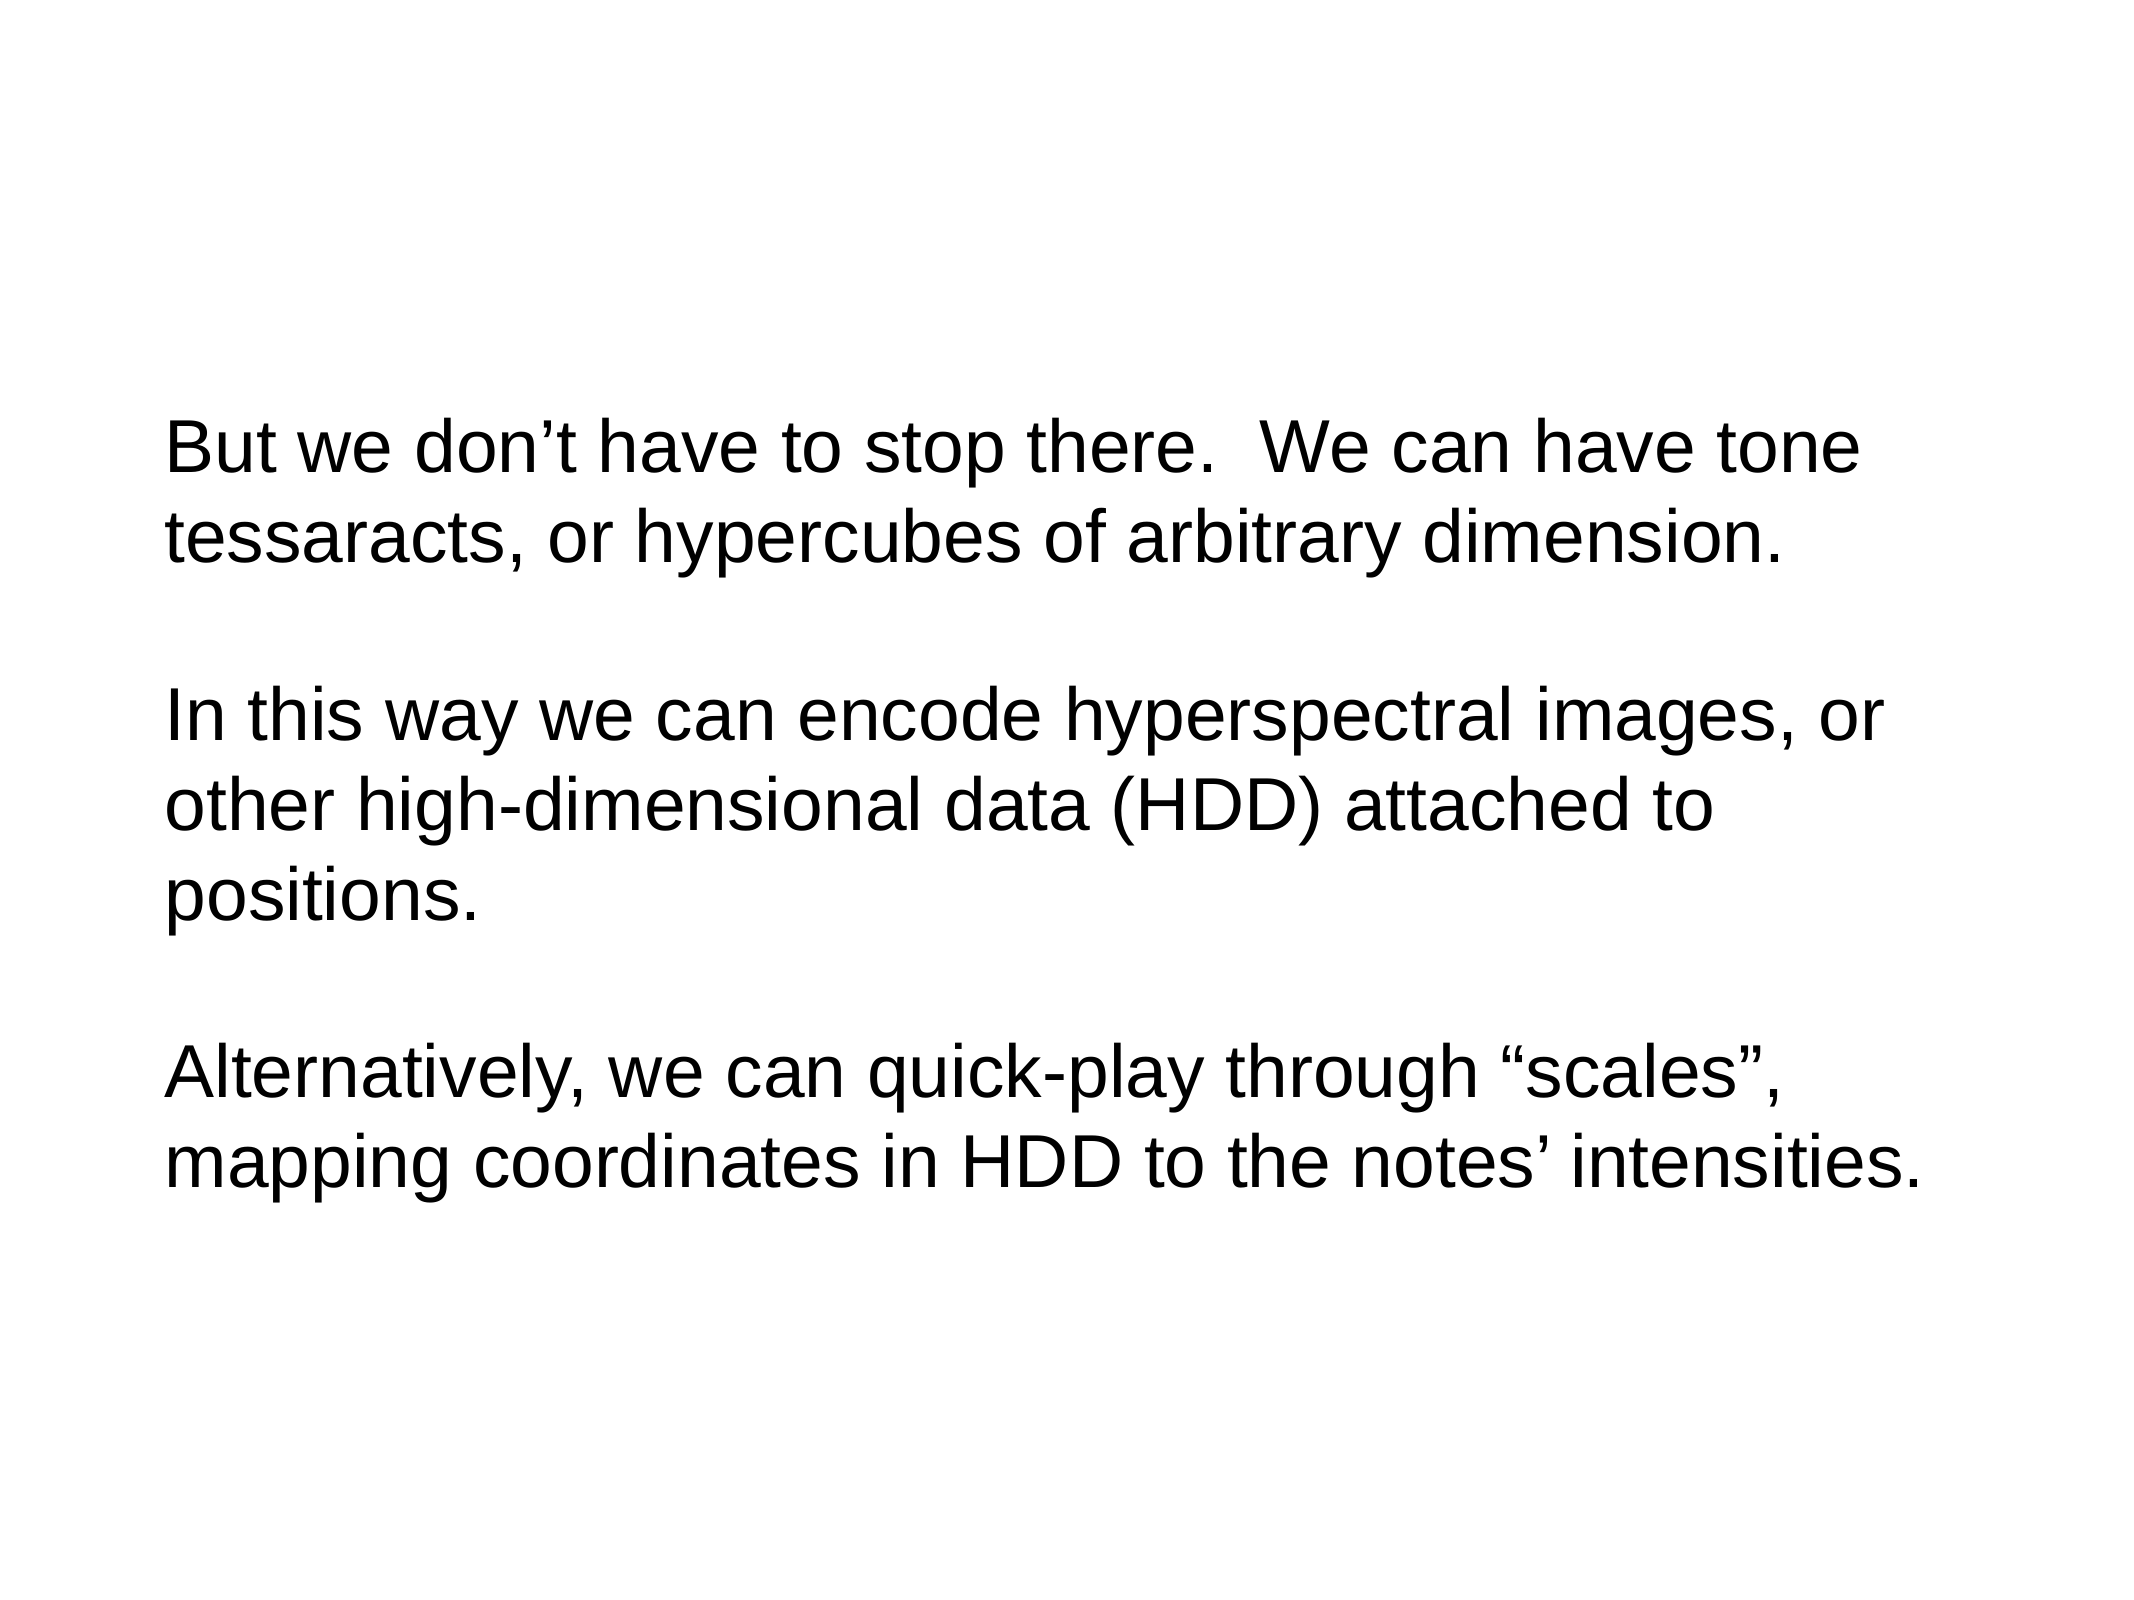

But we don’t have to stop there.  We can have tone tessaracts, or hypercubes of arbitrary dimension.
In this way we can encode hyperspectral images, or other high-dimensional data (HDD) attached to positions.
Alternatively, we can quick-play through “scales”, mapping coordinates in HDD to the notes’ intensities.